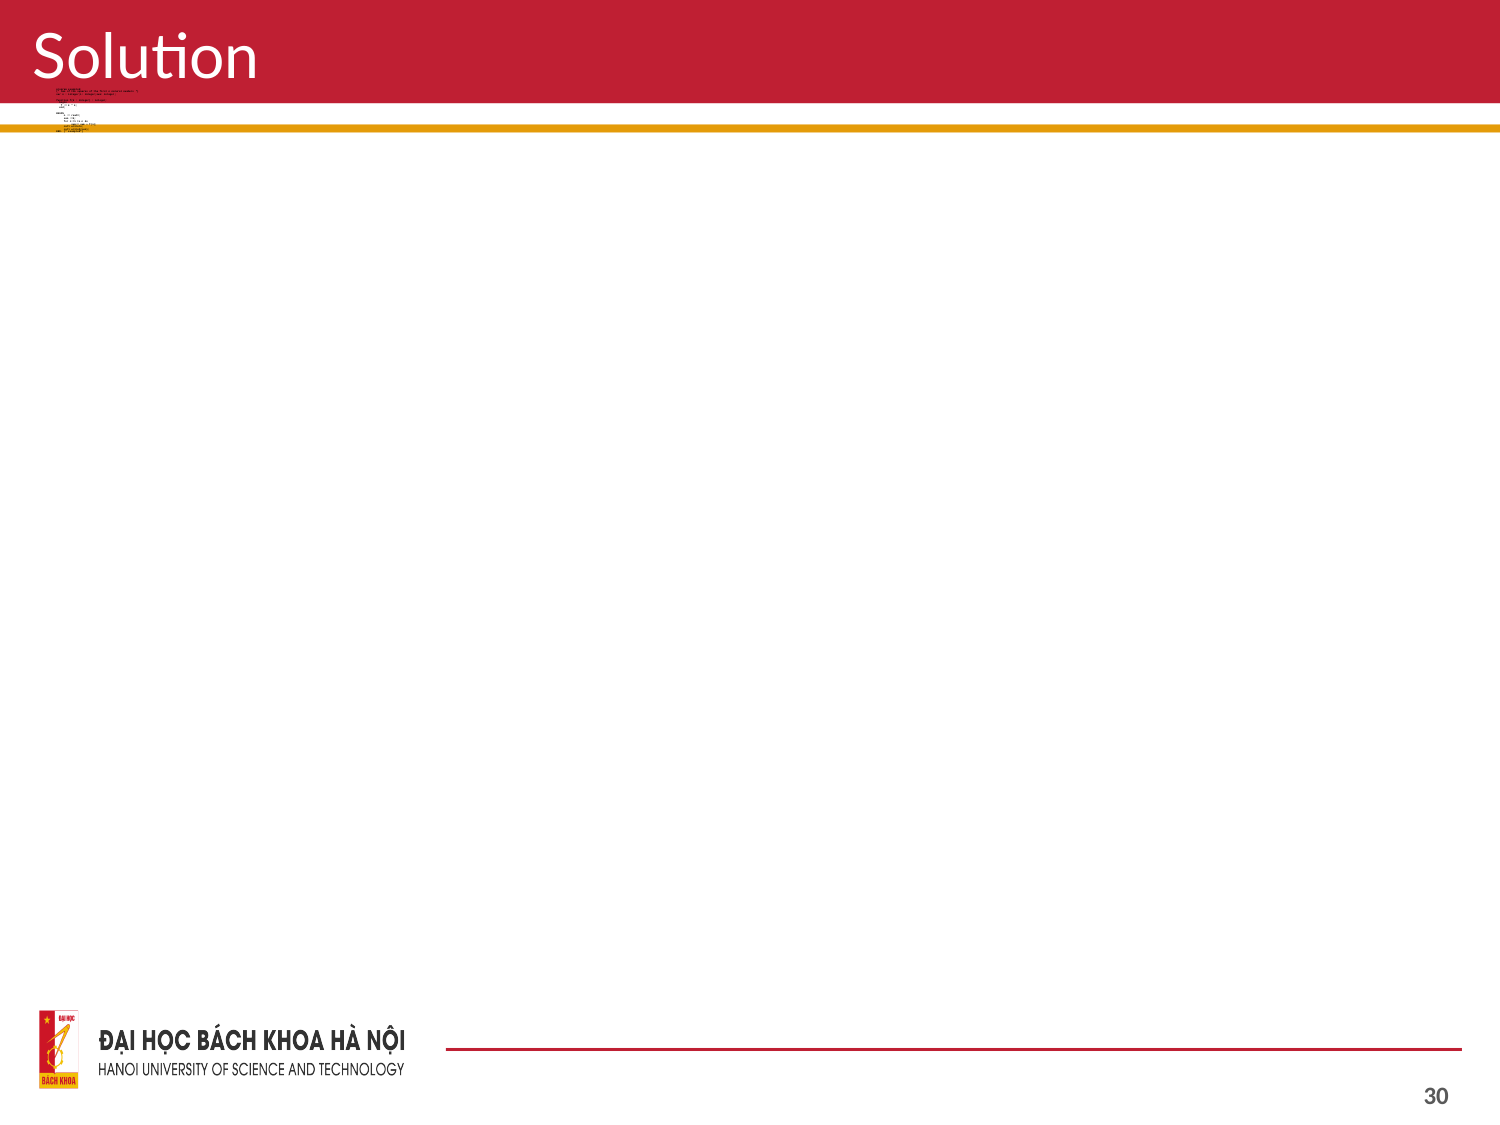

Solution
# program example5; (* sum of the squares of the first n natural numbers *) var n : integer;i: integer;sum: integer; function f(k : integer) : integer; begin f := k * k; end; BEGIN n := readI; sum :=0; for i:=1 to n do sum:= sum + f(i); call writeln; call writeI(sum); END. (* example5*)
30